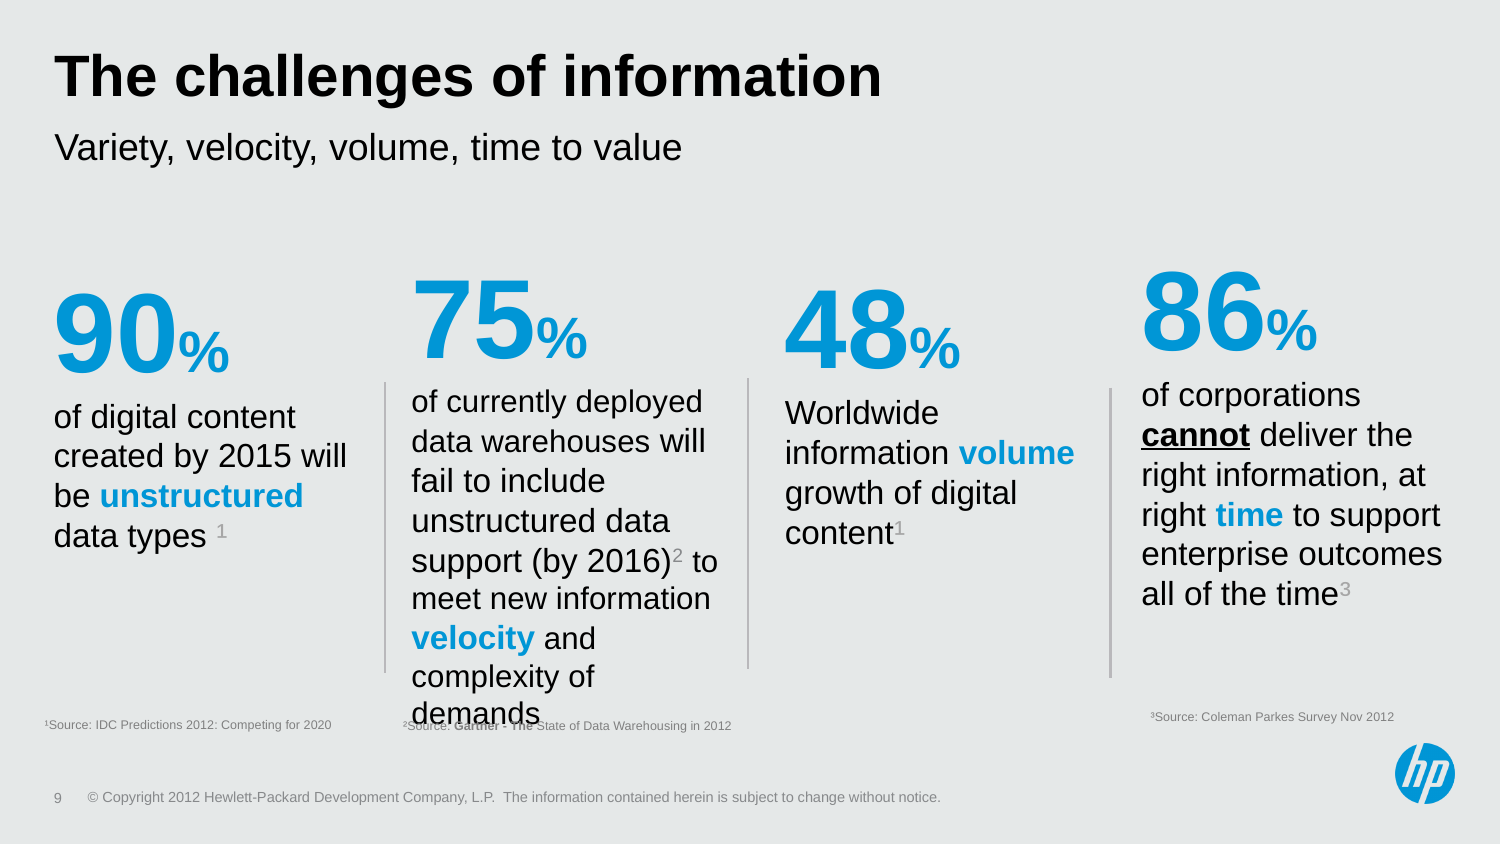

# The challenges of information
Variety, velocity, volume, time to value
86%
of corporations cannot deliver the right information, at right time to support enterprise outcomes all of the time³
75%
of currently deployed data warehouses will fail to include unstructured data support (by 2016)2 to meet new information velocity and complexity of demands
48%
Worldwide information volume growth of digital content¹
90%
of digital content created by 2015 will be unstructured data types ¹
³Source: Coleman Parkes Survey Nov 2012
¹Source: IDC Predictions 2012: Competing for 2020
²Source: Gartner - The State of Data Warehousing in 2012